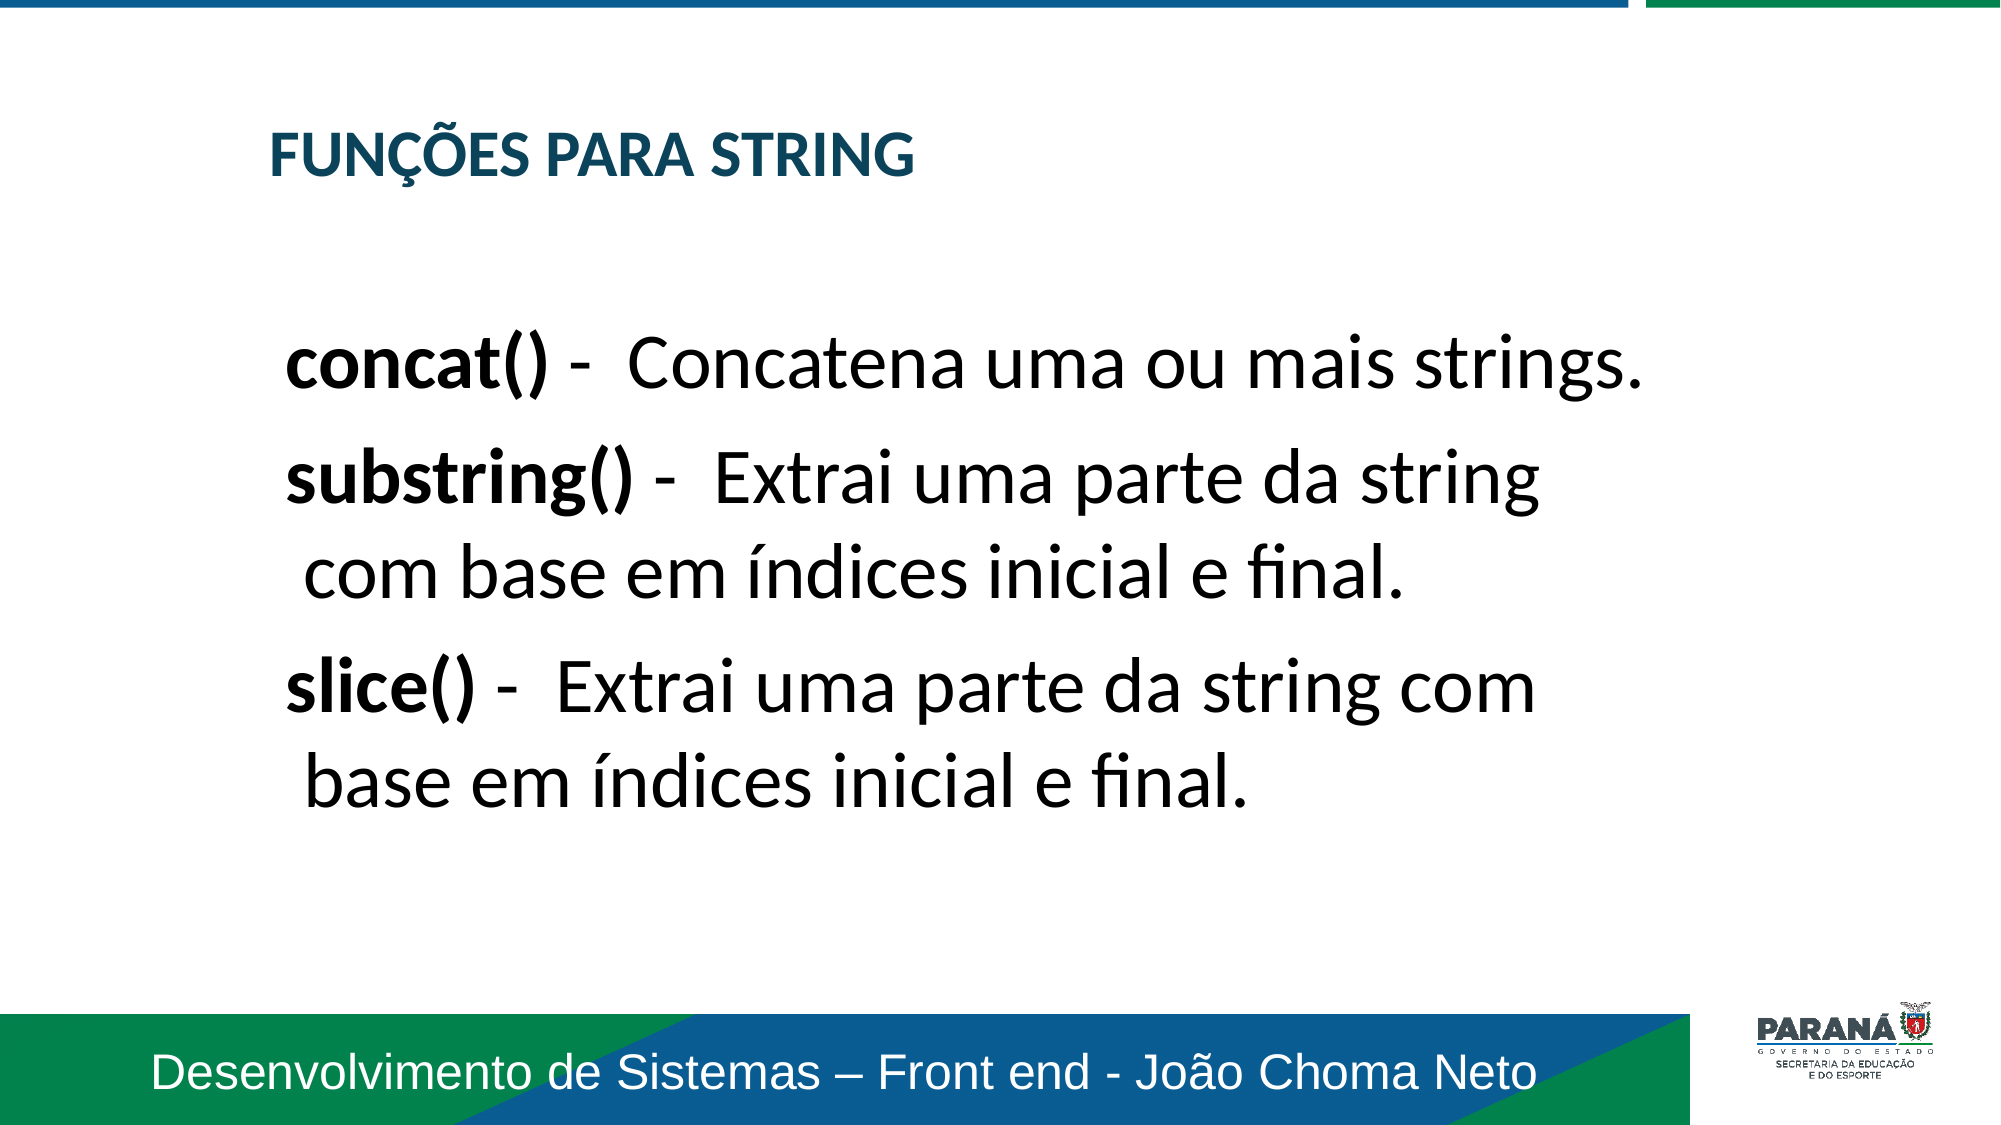

FUNÇÕES PARA STRING
 concat() -  Concatena uma ou mais strings.
 substring() -  Extrai uma parte da string com base em índices inicial e final.
 slice() -  Extrai uma parte da string com base em índices inicial e final.